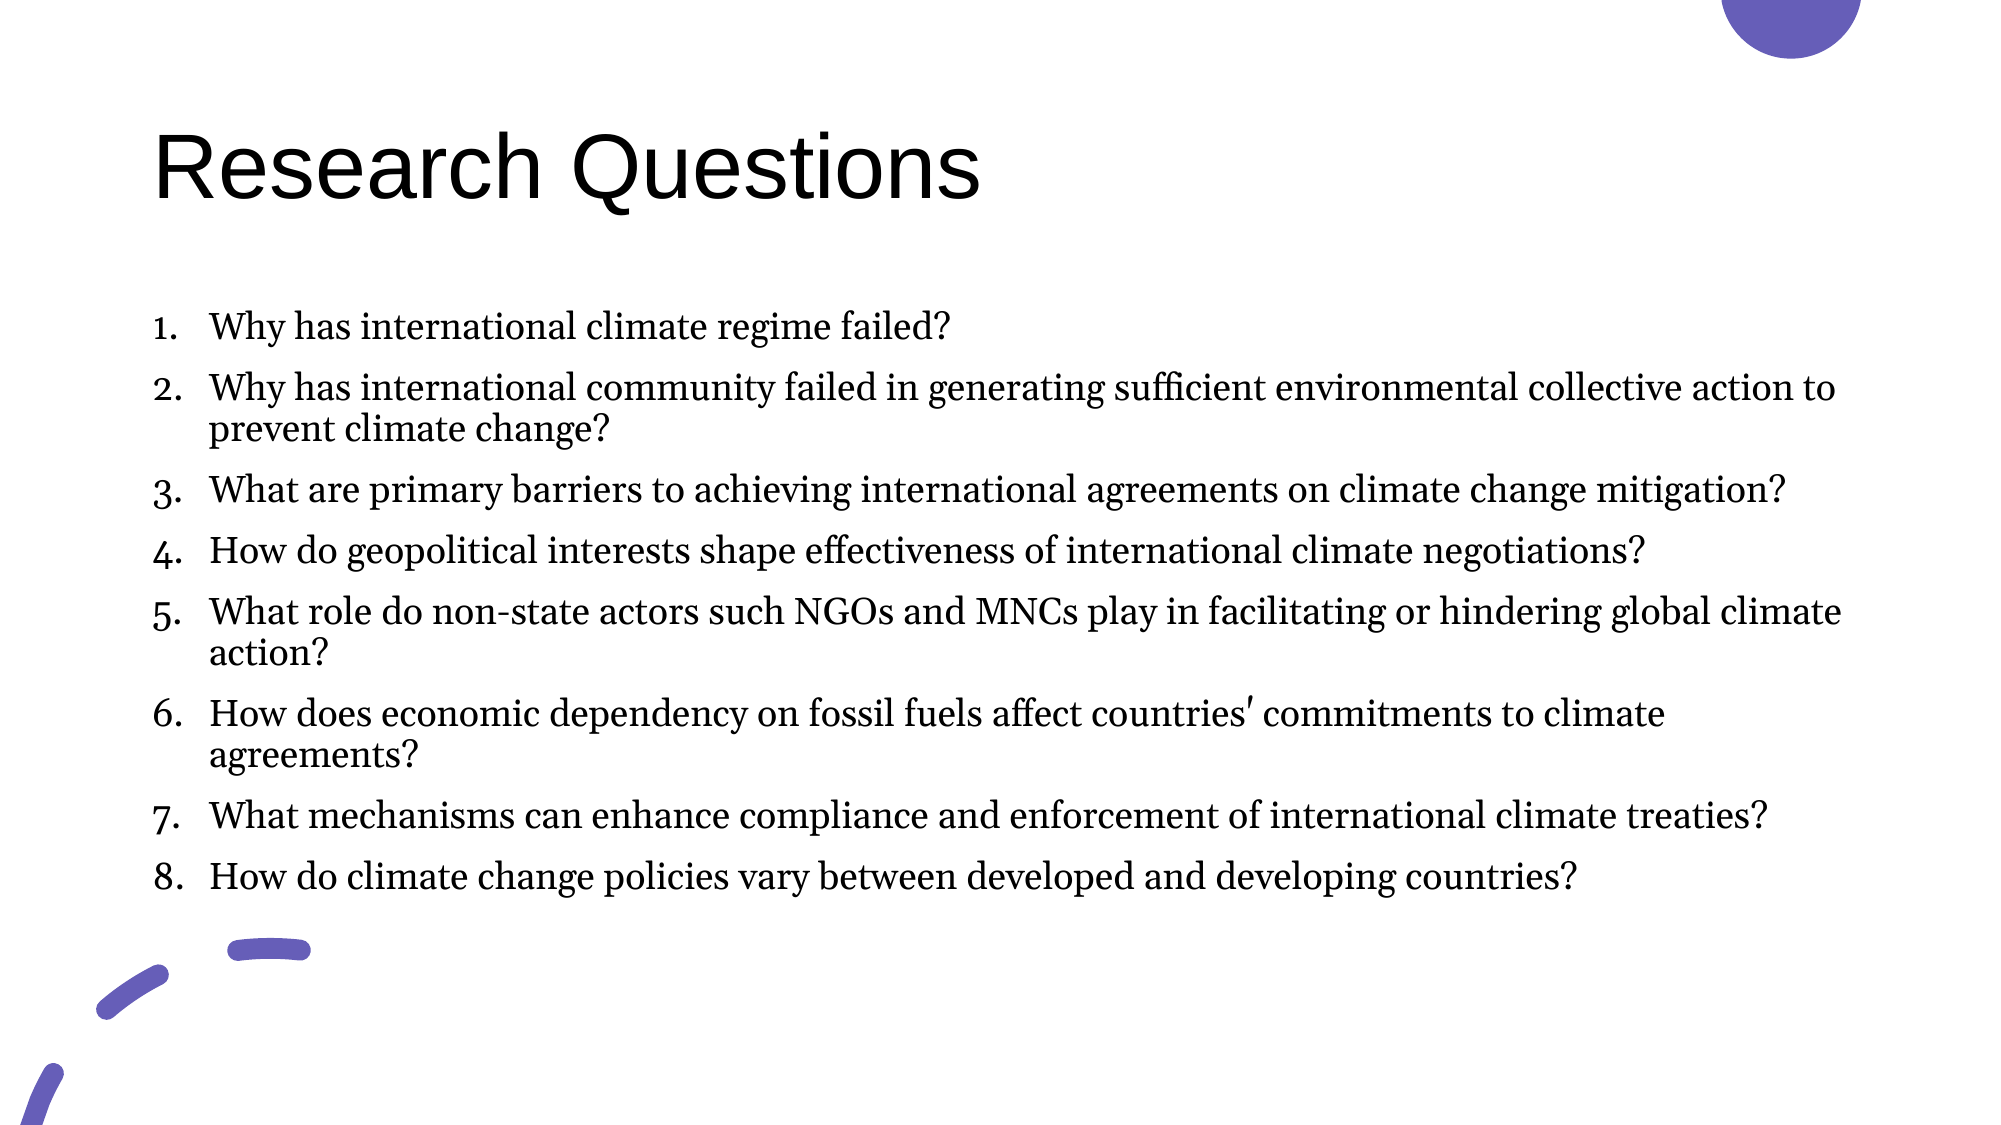

# Research Questions
Why has international climate regime failed?
Why has international community failed in generating sufficient environmental collective action to prevent climate change?
What are primary barriers to achieving international agreements on climate change mitigation?
How do geopolitical interests shape effectiveness of international climate negotiations?
What role do non-state actors such NGOs and MNCs play in facilitating or hindering global climate action?
How does economic dependency on fossil fuels affect countries' commitments to climate agreements?
What mechanisms can enhance compliance and enforcement of international climate treaties?
How do climate change policies vary between developed and developing countries?